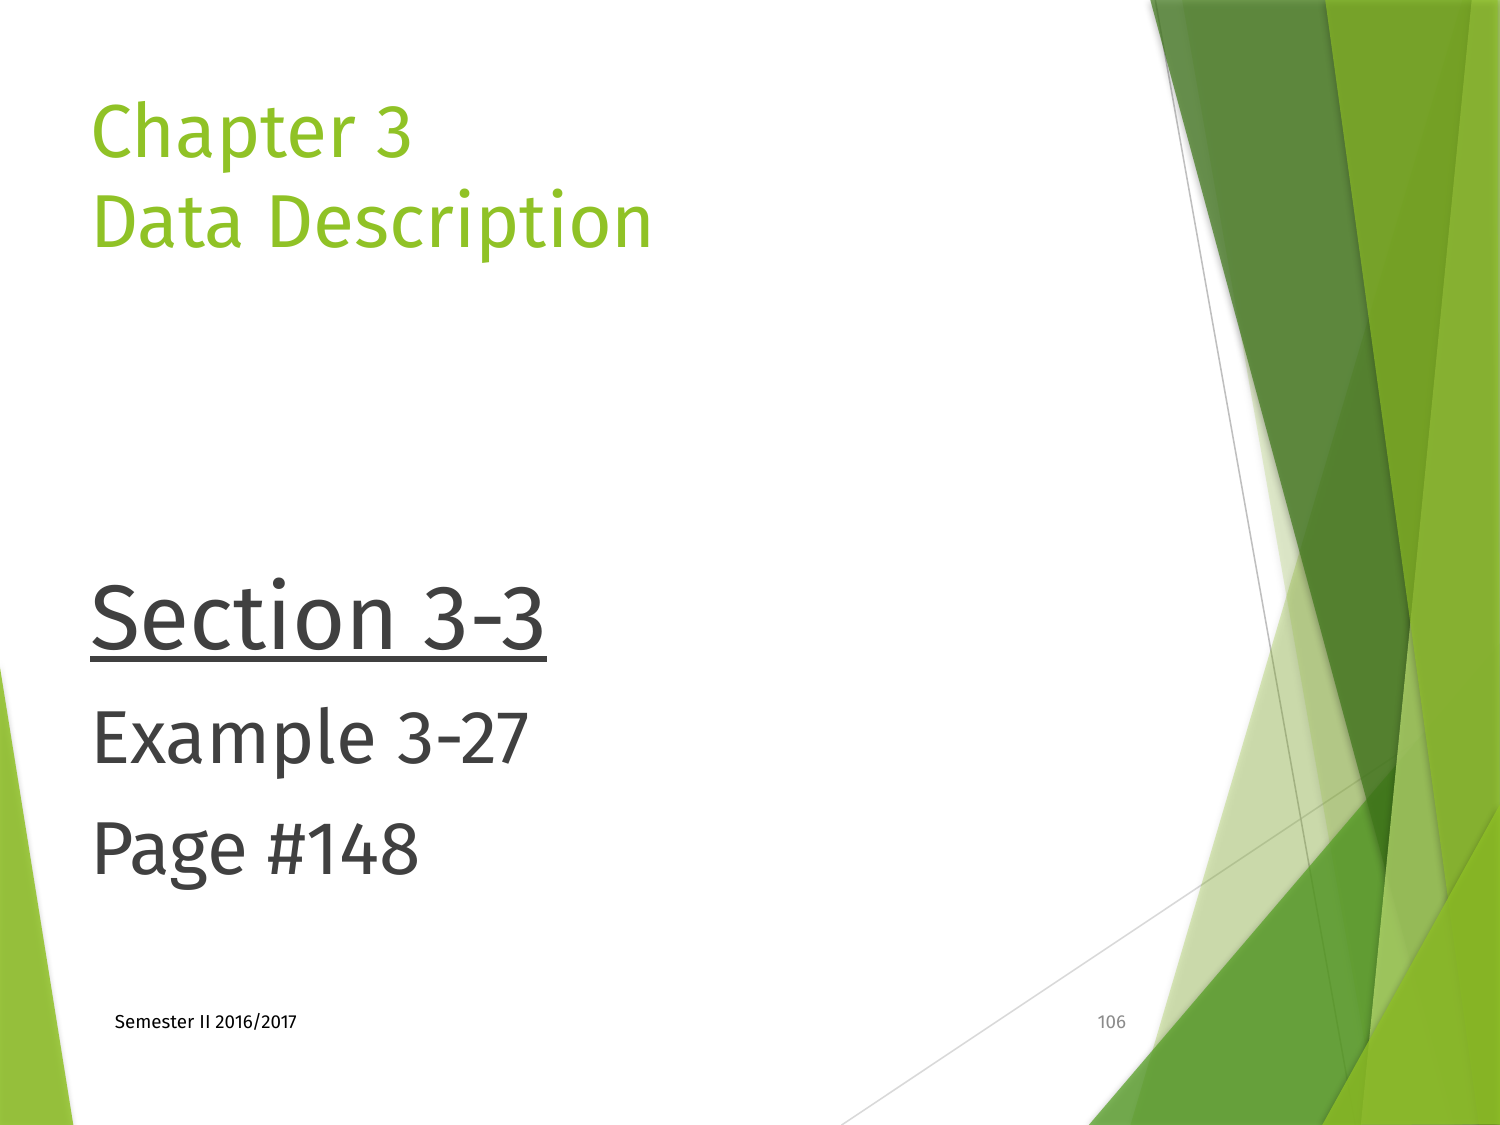

# Chapter 3 Data Description
Section 3-3
Example 3-27
Page #148
Semester II 2016/2017
106